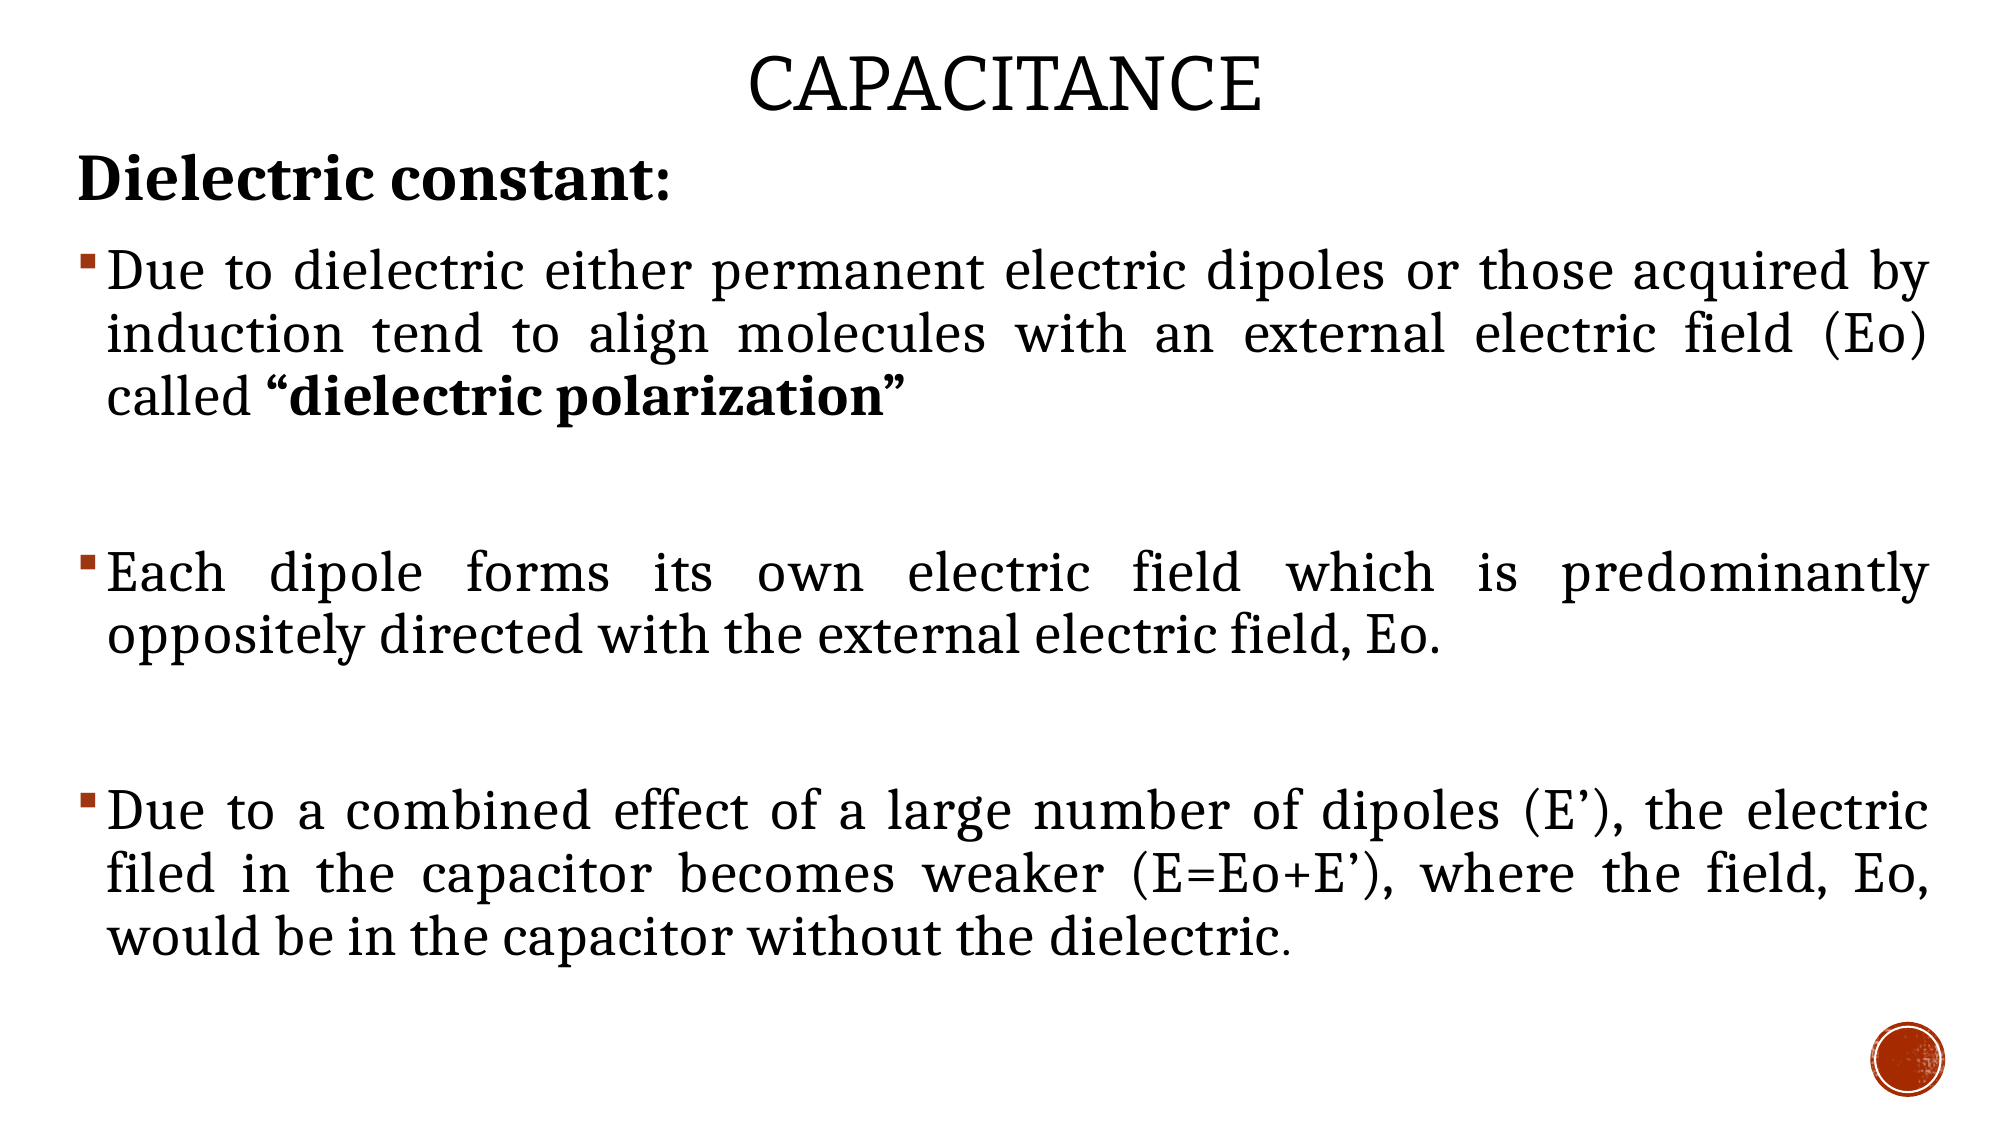

# Capacitance
Dielectric constant:
Due to dielectric either permanent electric dipoles or those acquired by induction tend to align molecules with an external electric field (Eo) called “dielectric polarization”

Each dipole forms its own electric field which is predominantly oppositely directed with the external electric field, Eo.

Due to a combined effect of a large number of dipoles (E’), the electric filed in the capacitor becomes weaker (E=Eo+E’), where the field, Eo, would be in the capacitor without the dielectric.